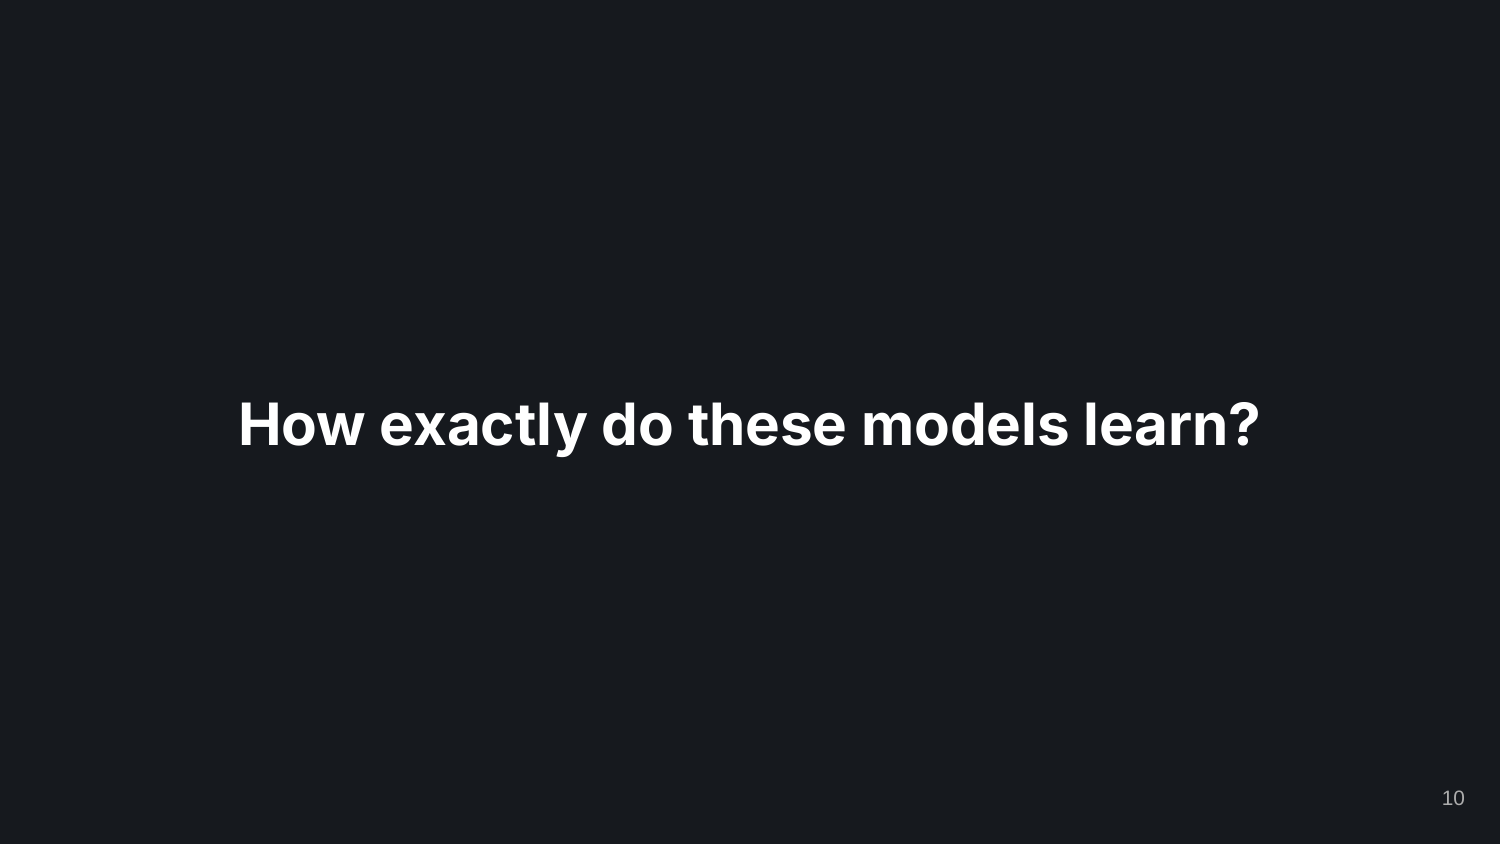

How exactly do these models learn?
10